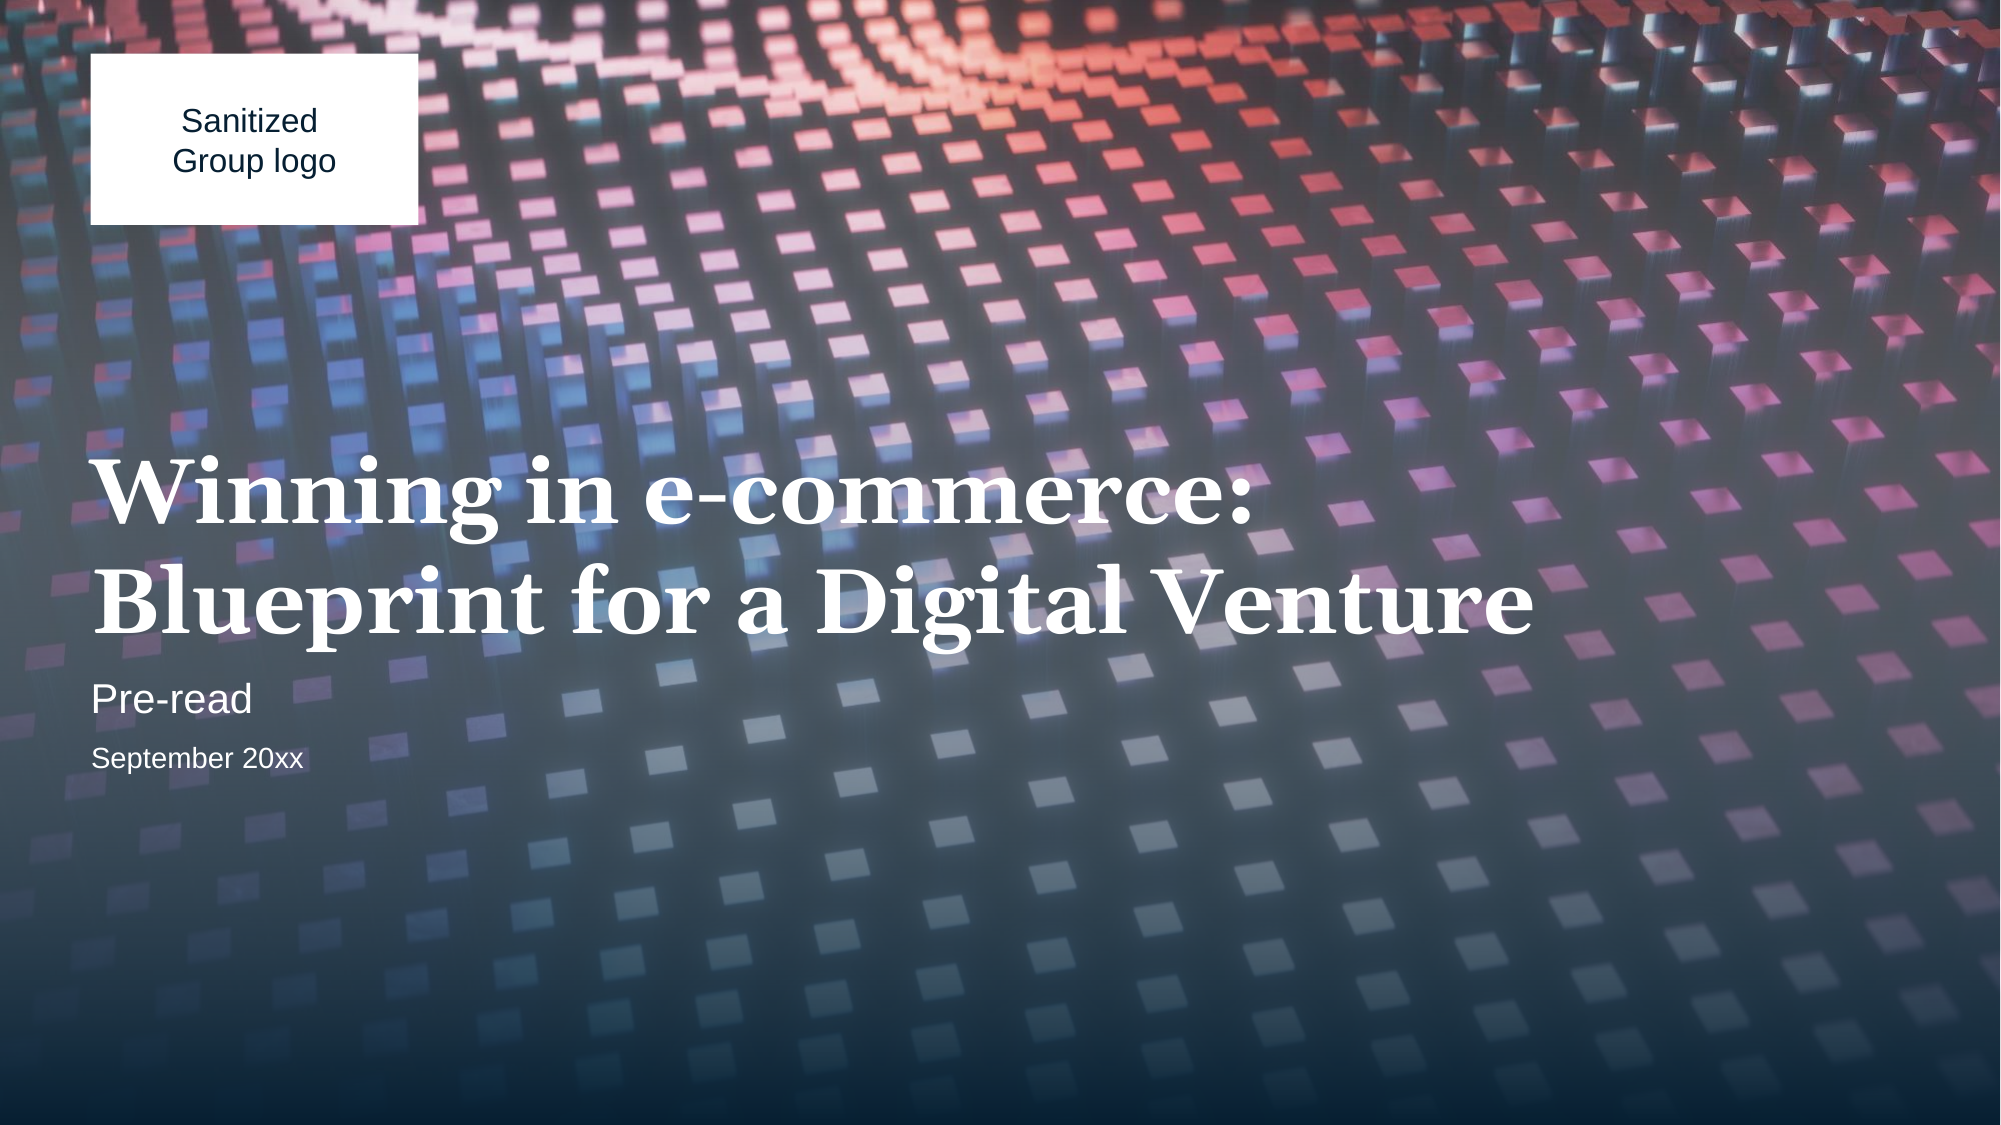

Sanitized
Group logo
# Winning in e-commerce: Blueprint for a Digital Venture
Pre-read
September 20xx